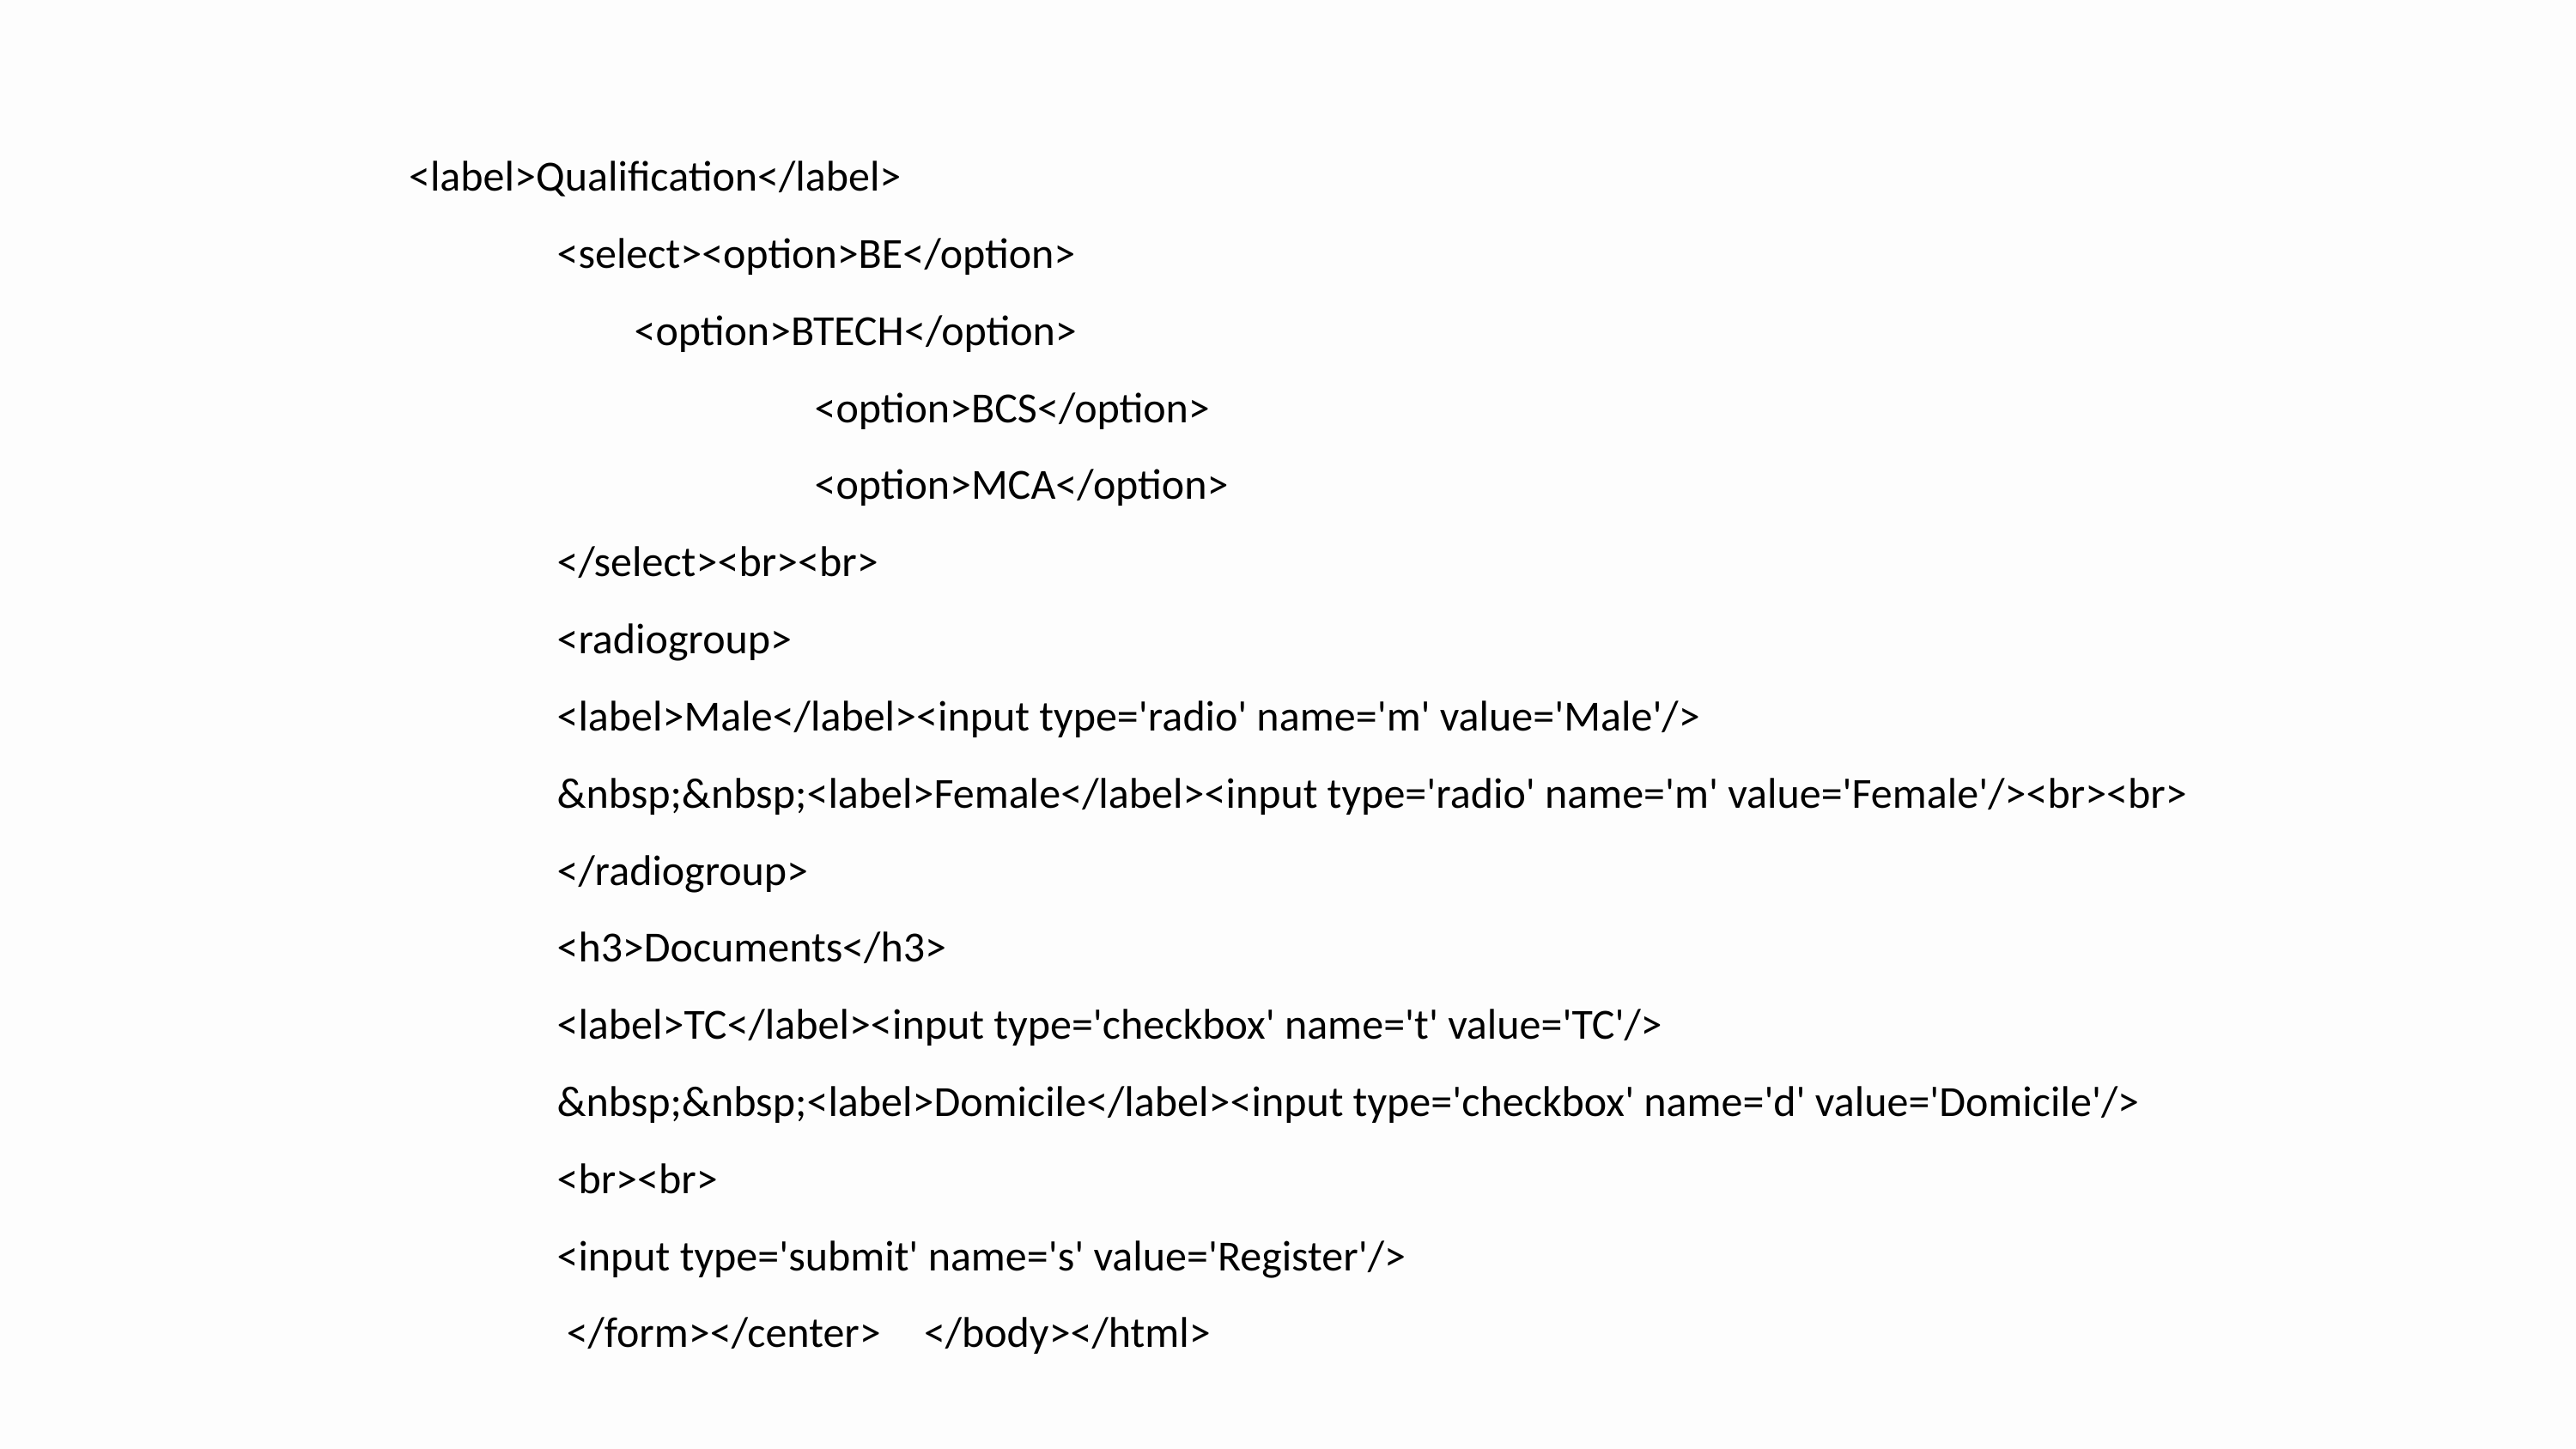

<label>Qualification</label>
	   <select><option>BE</option>
	           <option>BTECH</option>
			   <option>BCS</option>
			   <option>MCA</option>
	   </select><br><br>
	   <radiogroup>
	   <label>Male</label><input type='radio' name='m' value='Male'/>
	   &nbsp;&nbsp;<label>Female</label><input type='radio' name='m' value='Female'/><br><br>
	   </radiogroup>
	   <h3>Documents</h3>
	   <label>TC</label><input type='checkbox' name='t' value='TC'/>
	   &nbsp;&nbsp;<label>Domicile</label><input type='checkbox' name='d' value='Domicile'/>
	   <br><br>
	   <input type='submit' name='s' value='Register'/>
	    </form></center>	 </body></html>